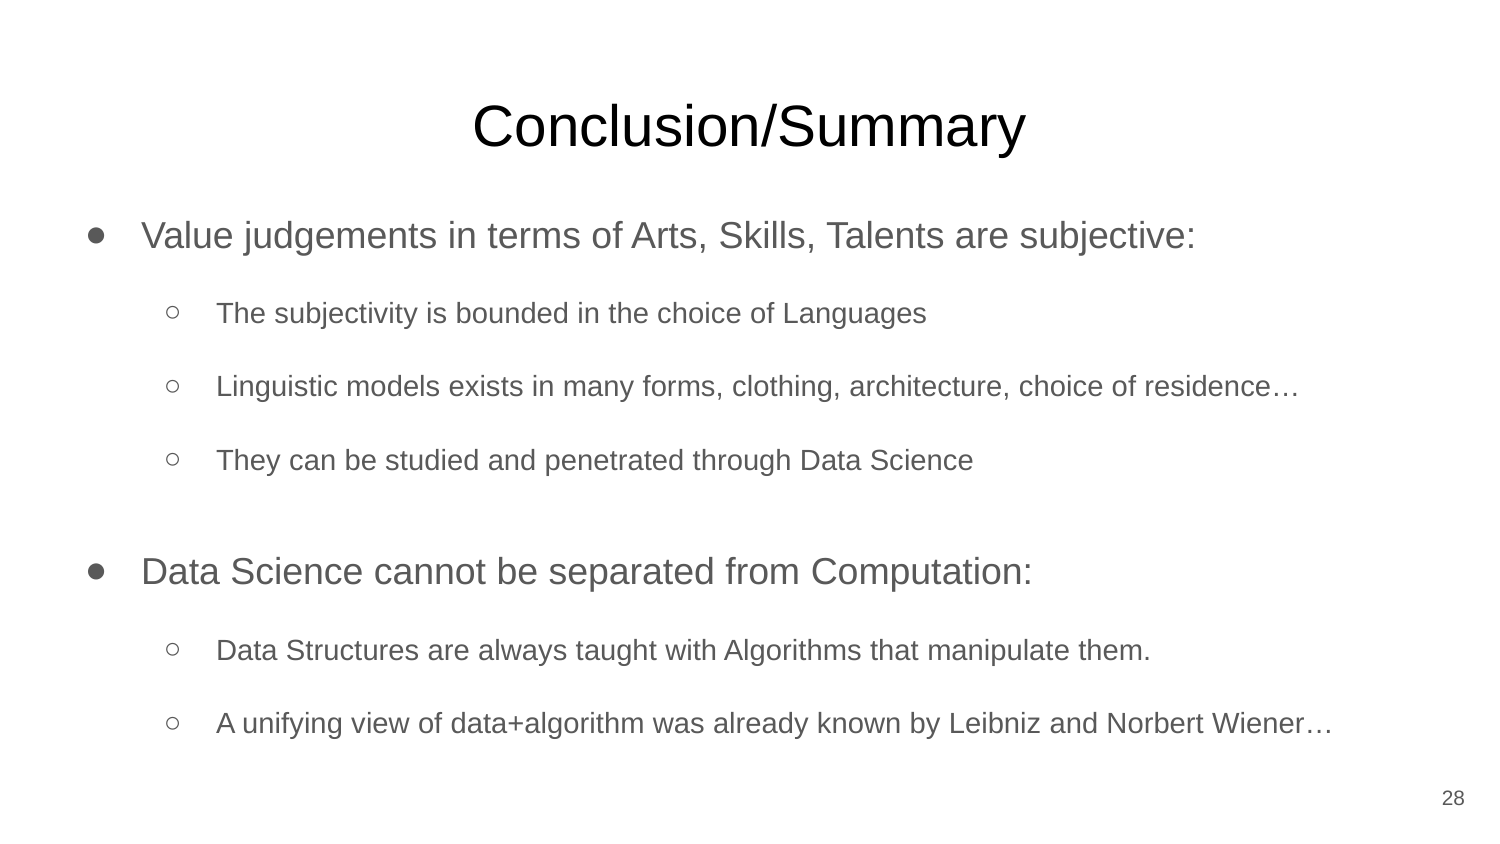

# Conclusion/Summary
Value judgements in terms of Arts, Skills, Talents are subjective:
The subjectivity is bounded in the choice of Languages
Linguistic models exists in many forms, clothing, architecture, choice of residence…
They can be studied and penetrated through Data Science

Data Science cannot be separated from Computation:
Data Structures are always taught with Algorithms that manipulate them.
A unifying view of data+algorithm was already known by Leibniz and Norbert Wiener…
28